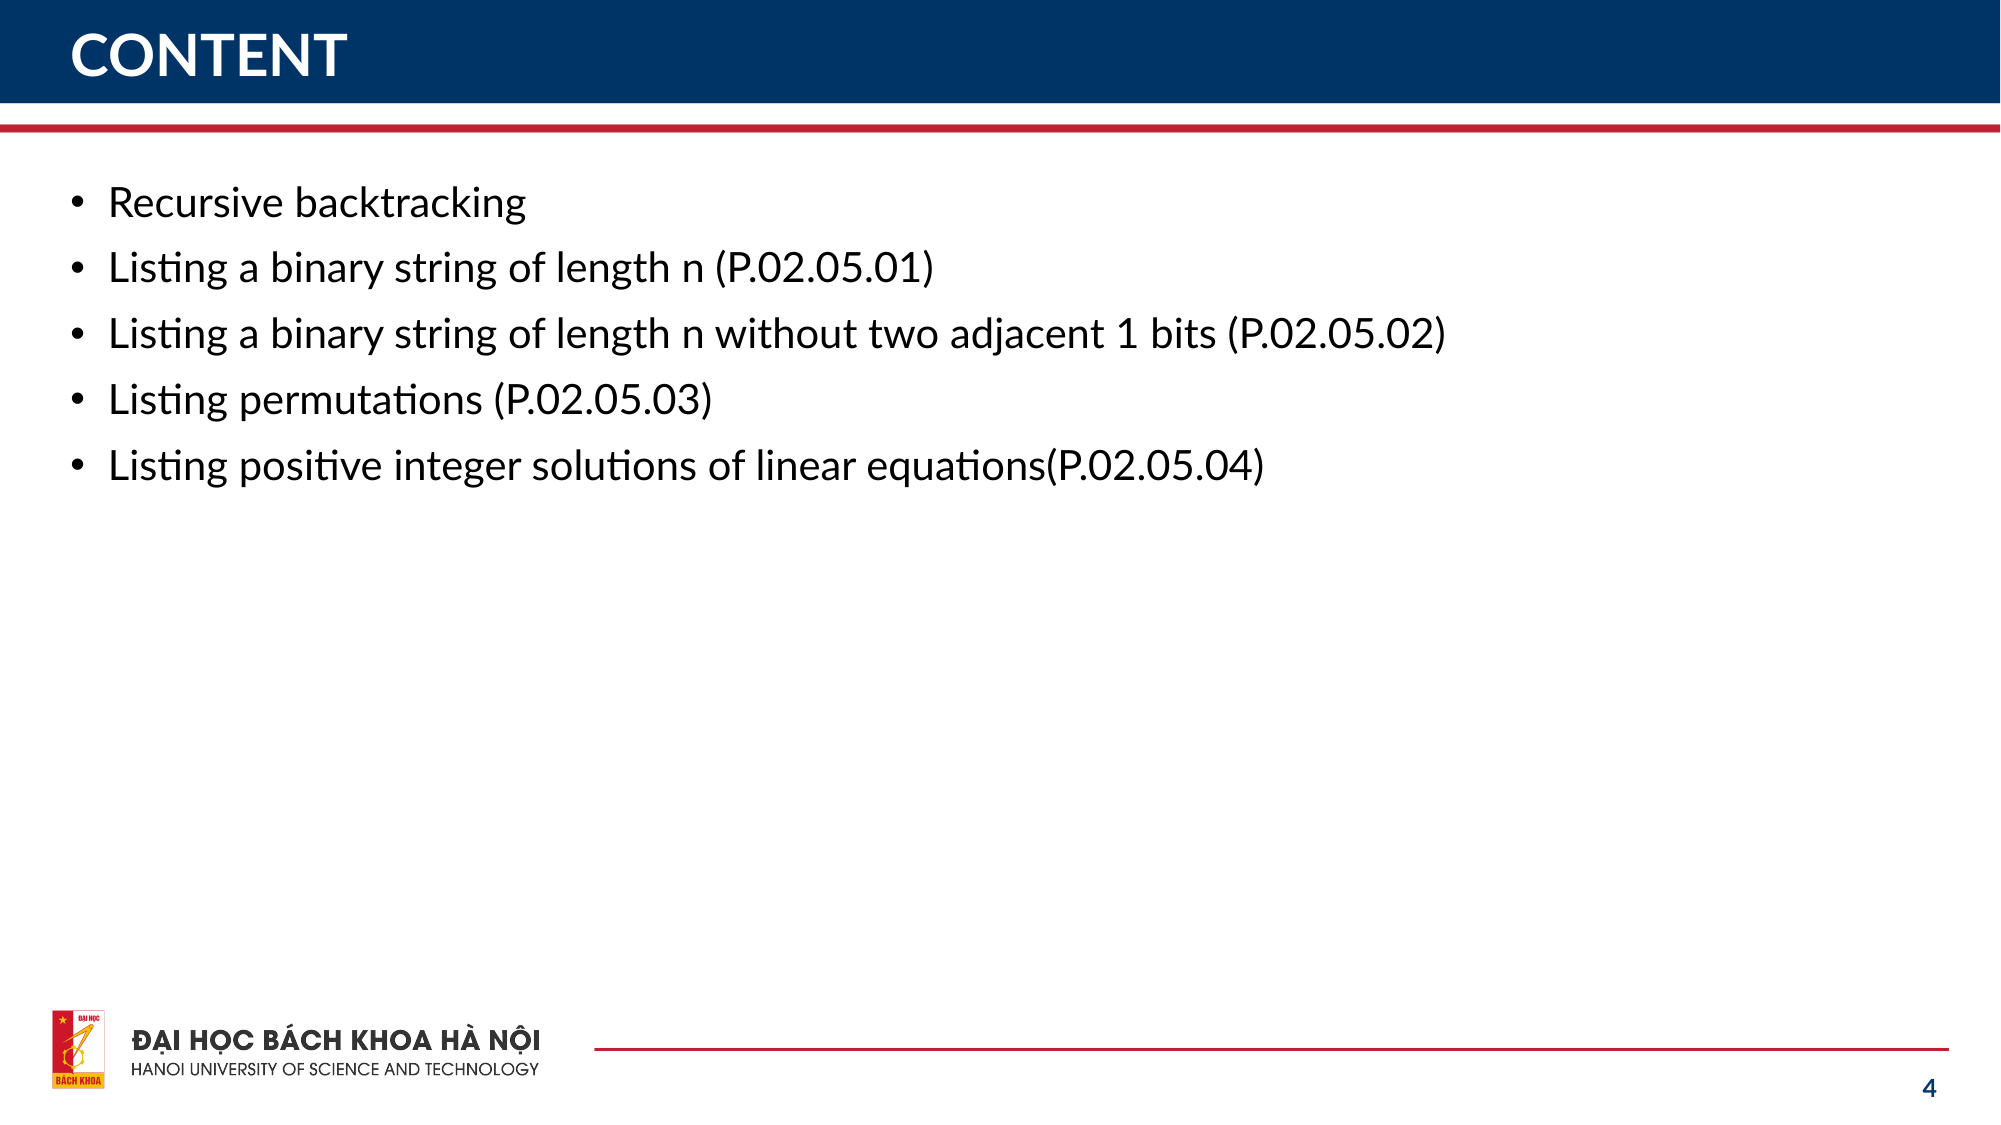

# CONTENT
Recursive backtracking
Listing a binary string of length n (P.02.05.01)
Listing a binary string of length n without two adjacent 1 bits (P.02.05.02)
Listing permutations (P.02.05.03)
Listing positive integer solutions of linear equations(P.02.05.04)

4